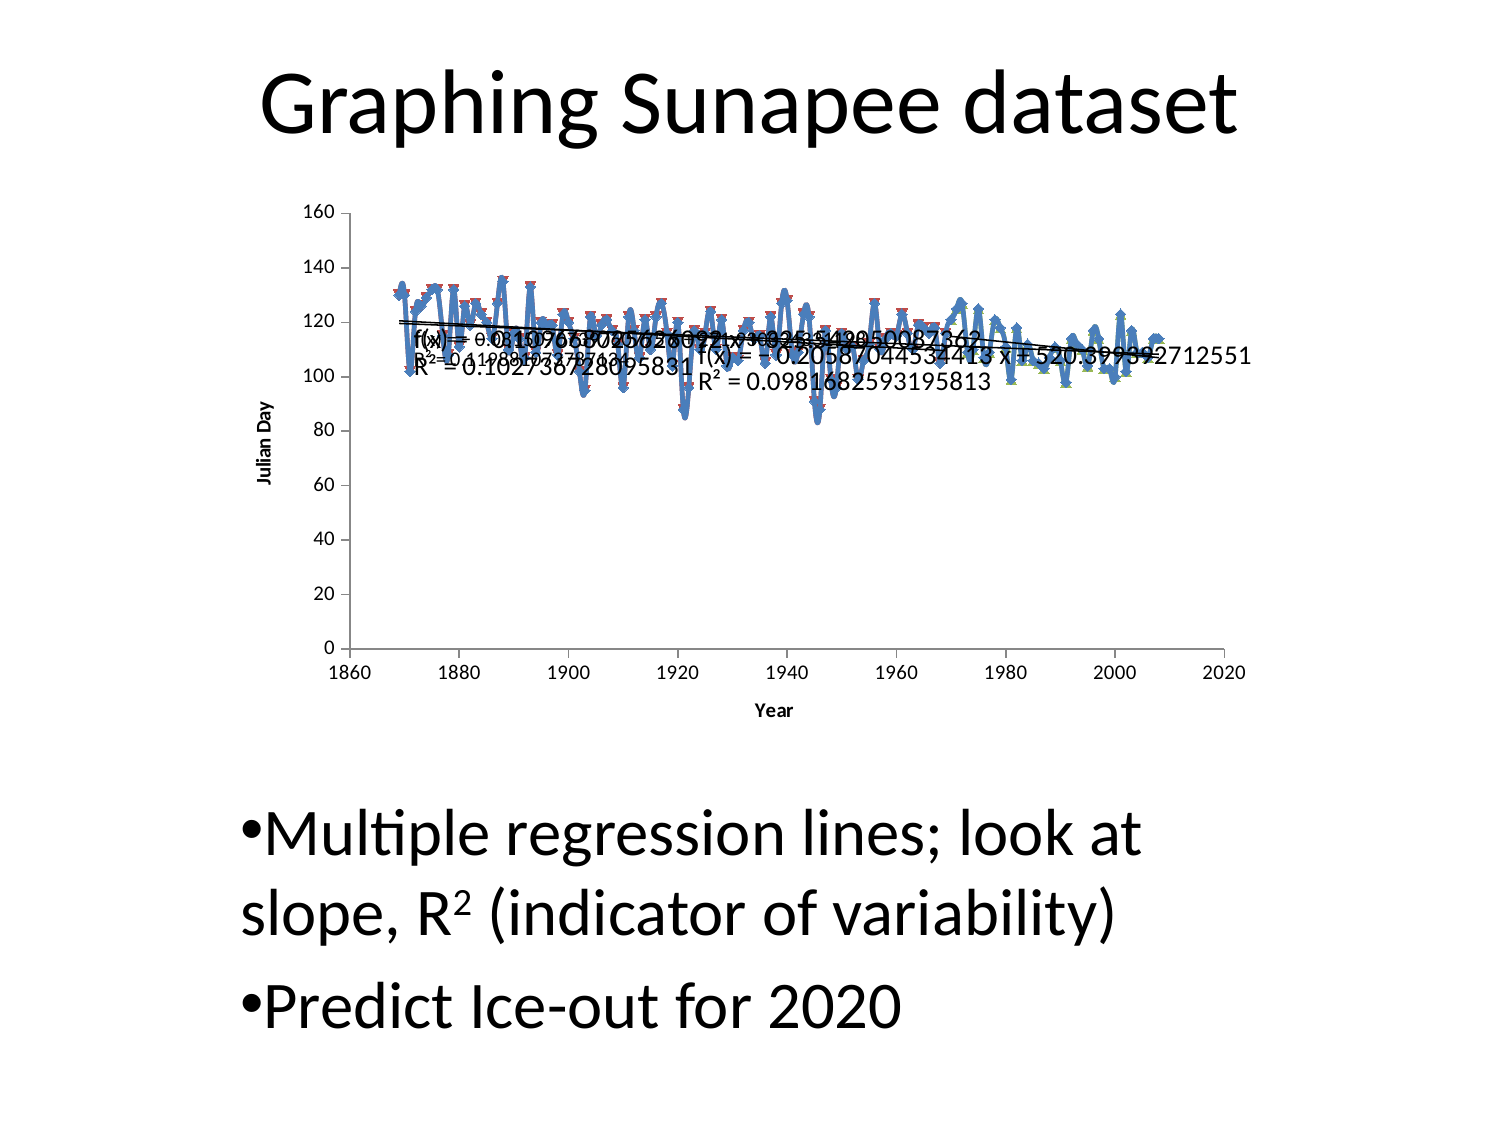

# Graphing Sunapee dataset

### Chart

| Category |  |  |  |
|---|---|---|---|
Multiple regression lines; look at slope, R2 (indicator of variability)
Predict Ice-out for 2020